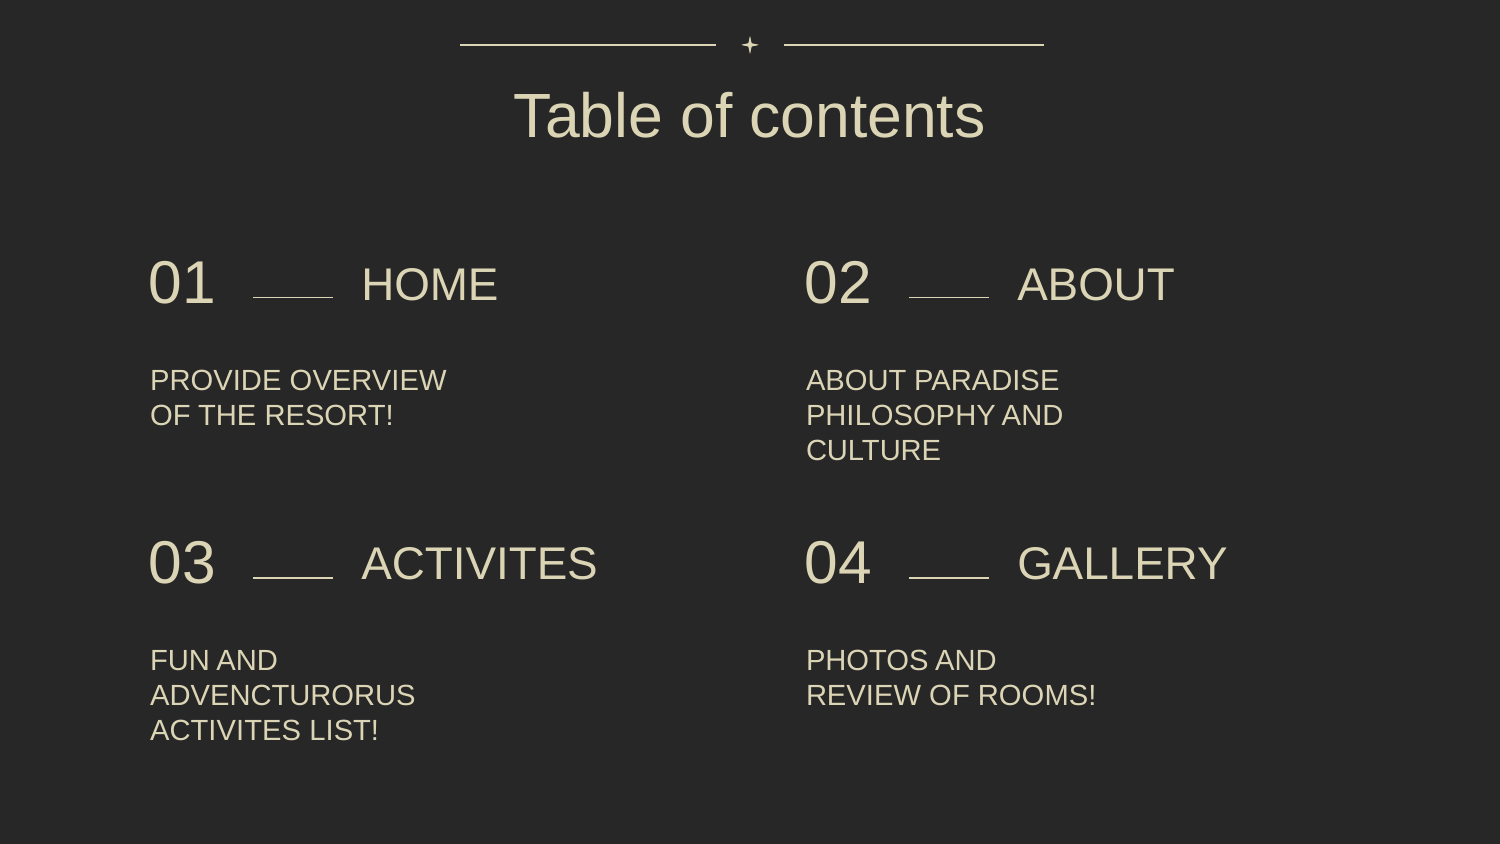

Table of contents
01
02
# HOME
ABOUT
PROVIDE OVERVIEW OF THE RESORT!
ABOUT PARADISE PHILOSOPHY AND CULTURE
03
04
ACTIVITES
GALLERY
FUN AND ADVENCTURORUS ACTIVITES LIST!
PHOTOS AND REVIEW OF ROOMS!